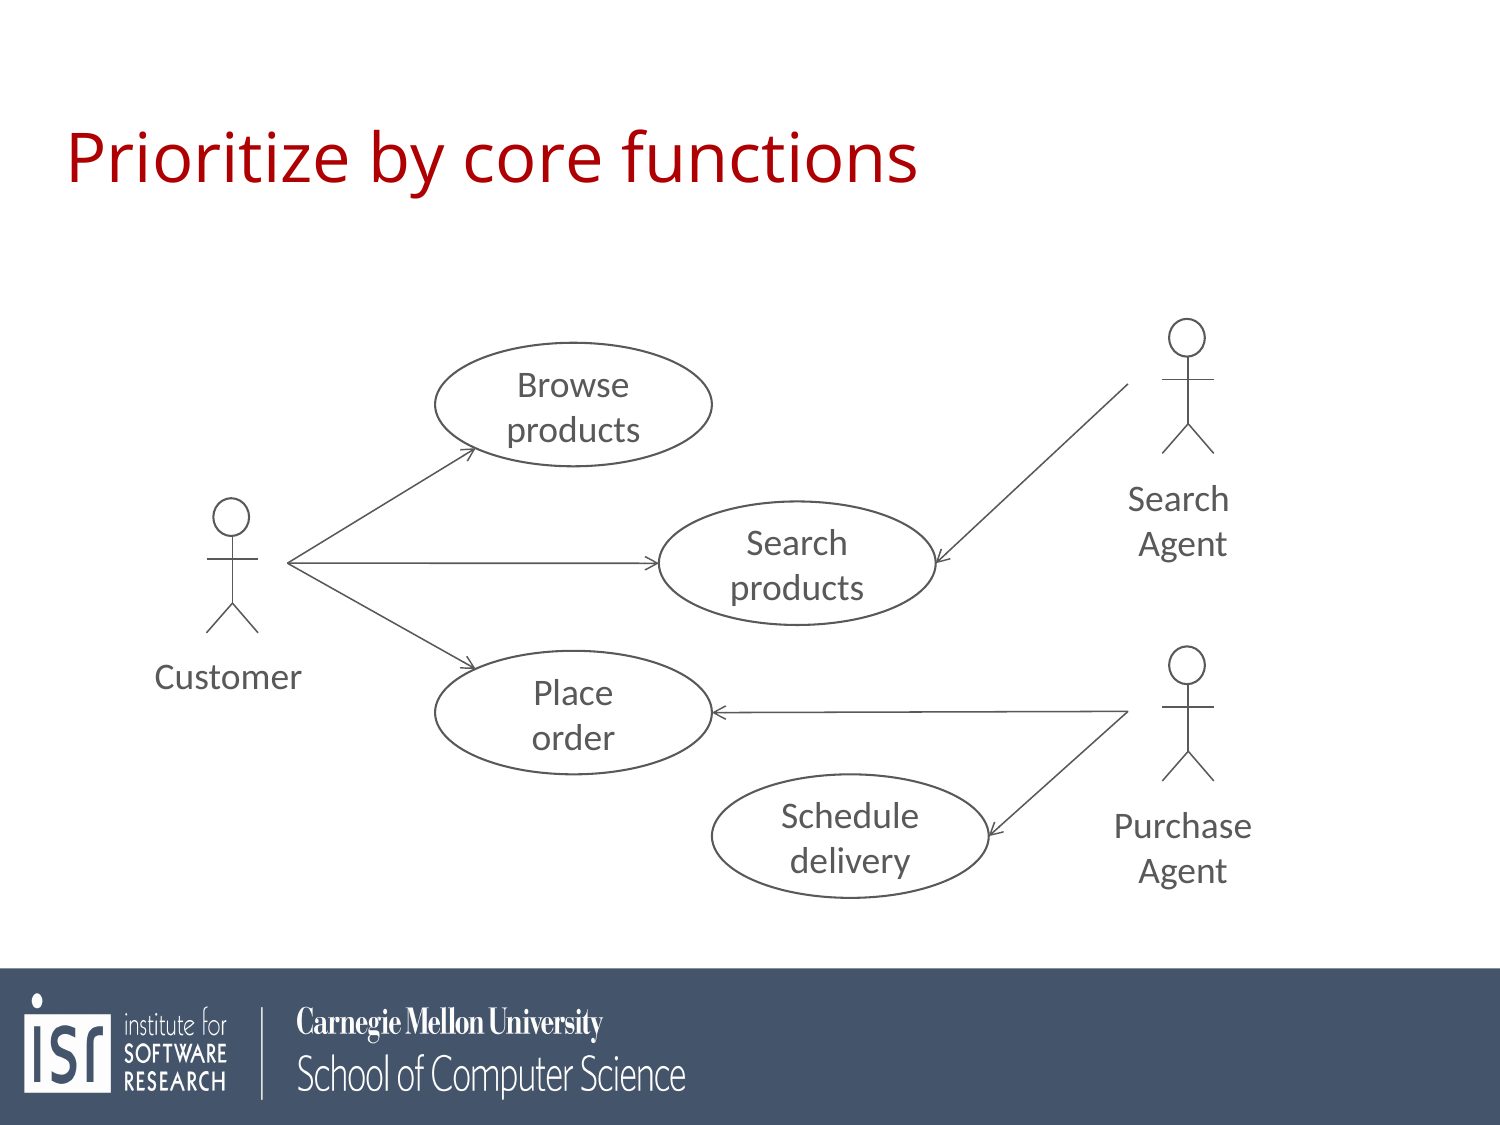

# Prioritize by core functions

Browse products
Search
Agent

Search products

Customer
Place order
Schedule
delivery
Purchase
Agent